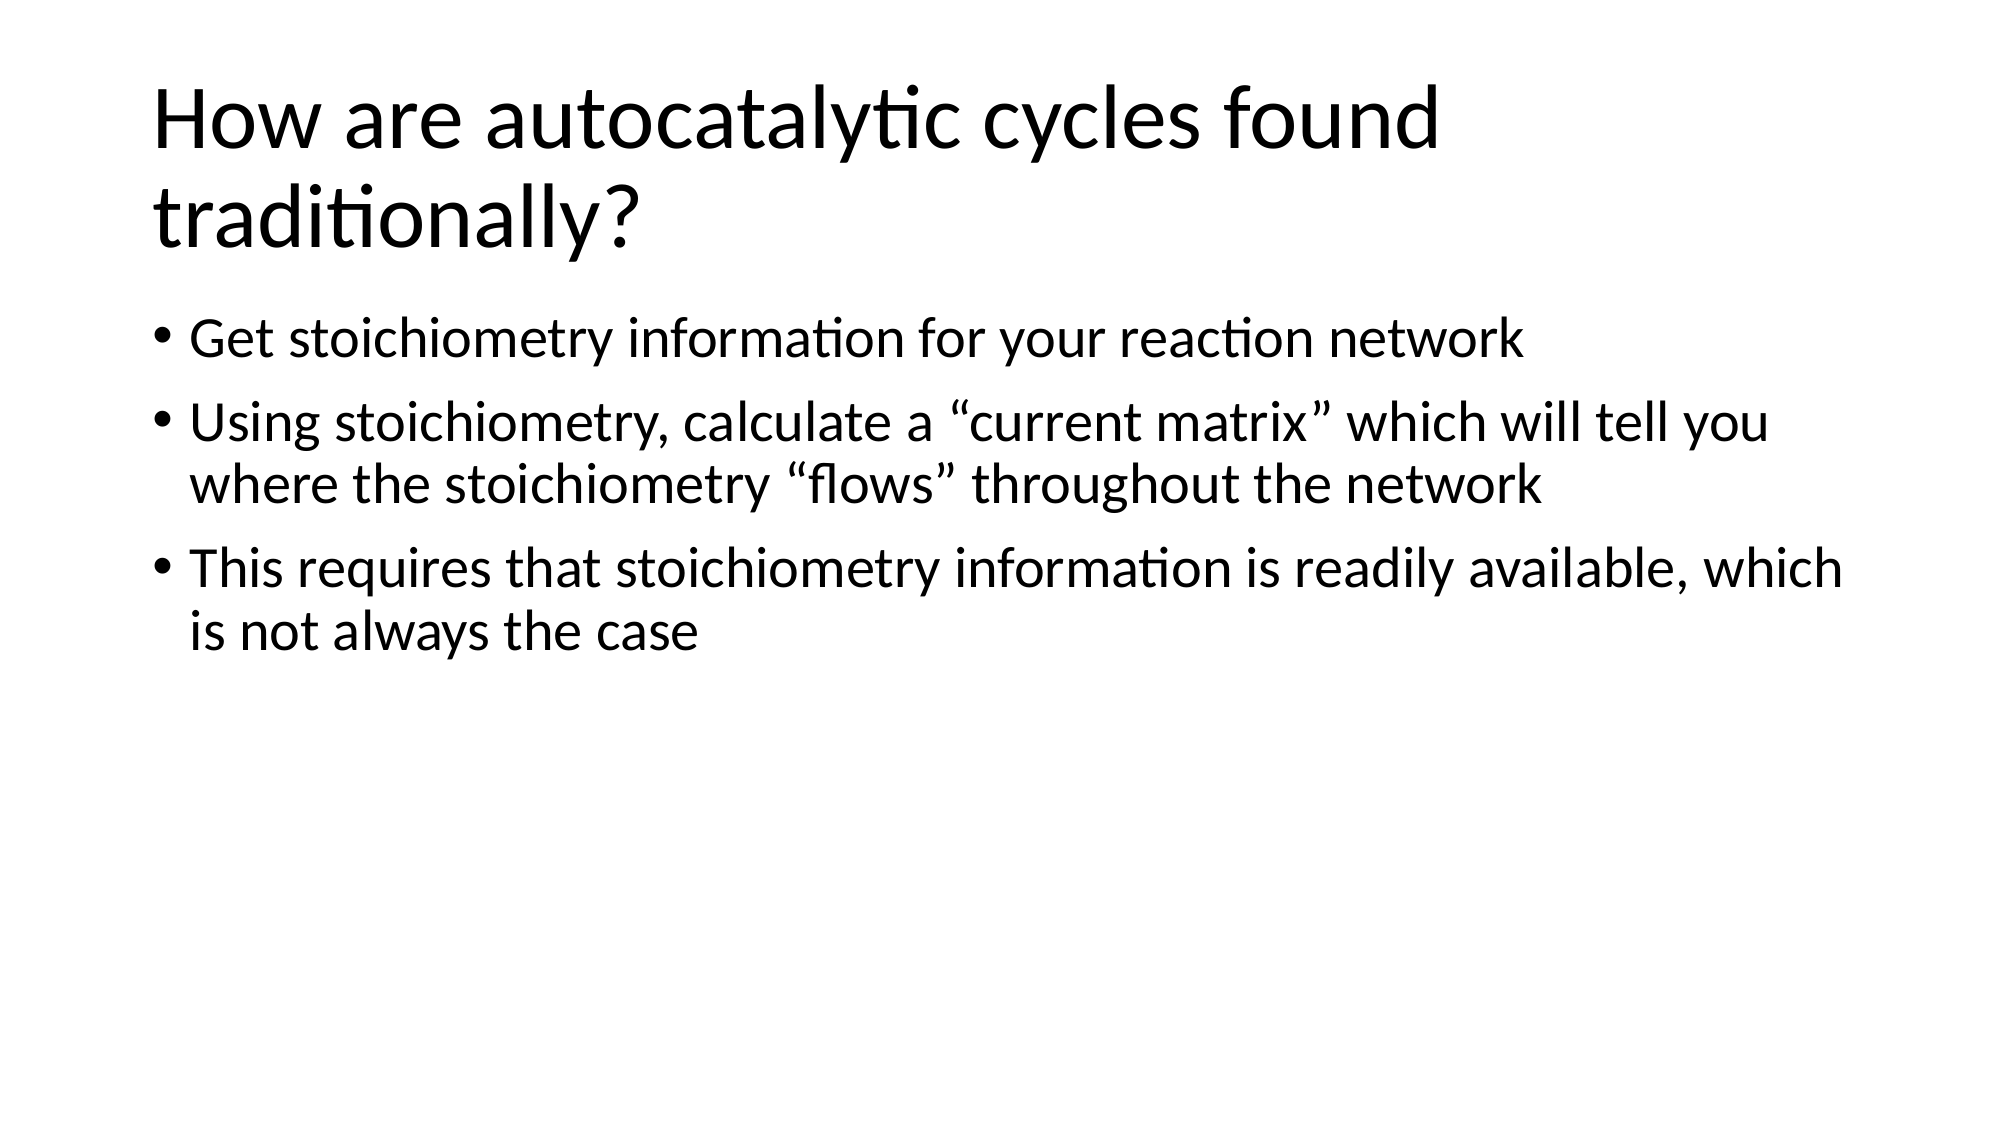

# How are autocatalytic cycles found traditionally?
Get stoichiometry information for your reaction network
Using stoichiometry, calculate a “current matrix” which will tell you where the stoichiometry “flows” throughout the network
This requires that stoichiometry information is readily available, which is not always the case